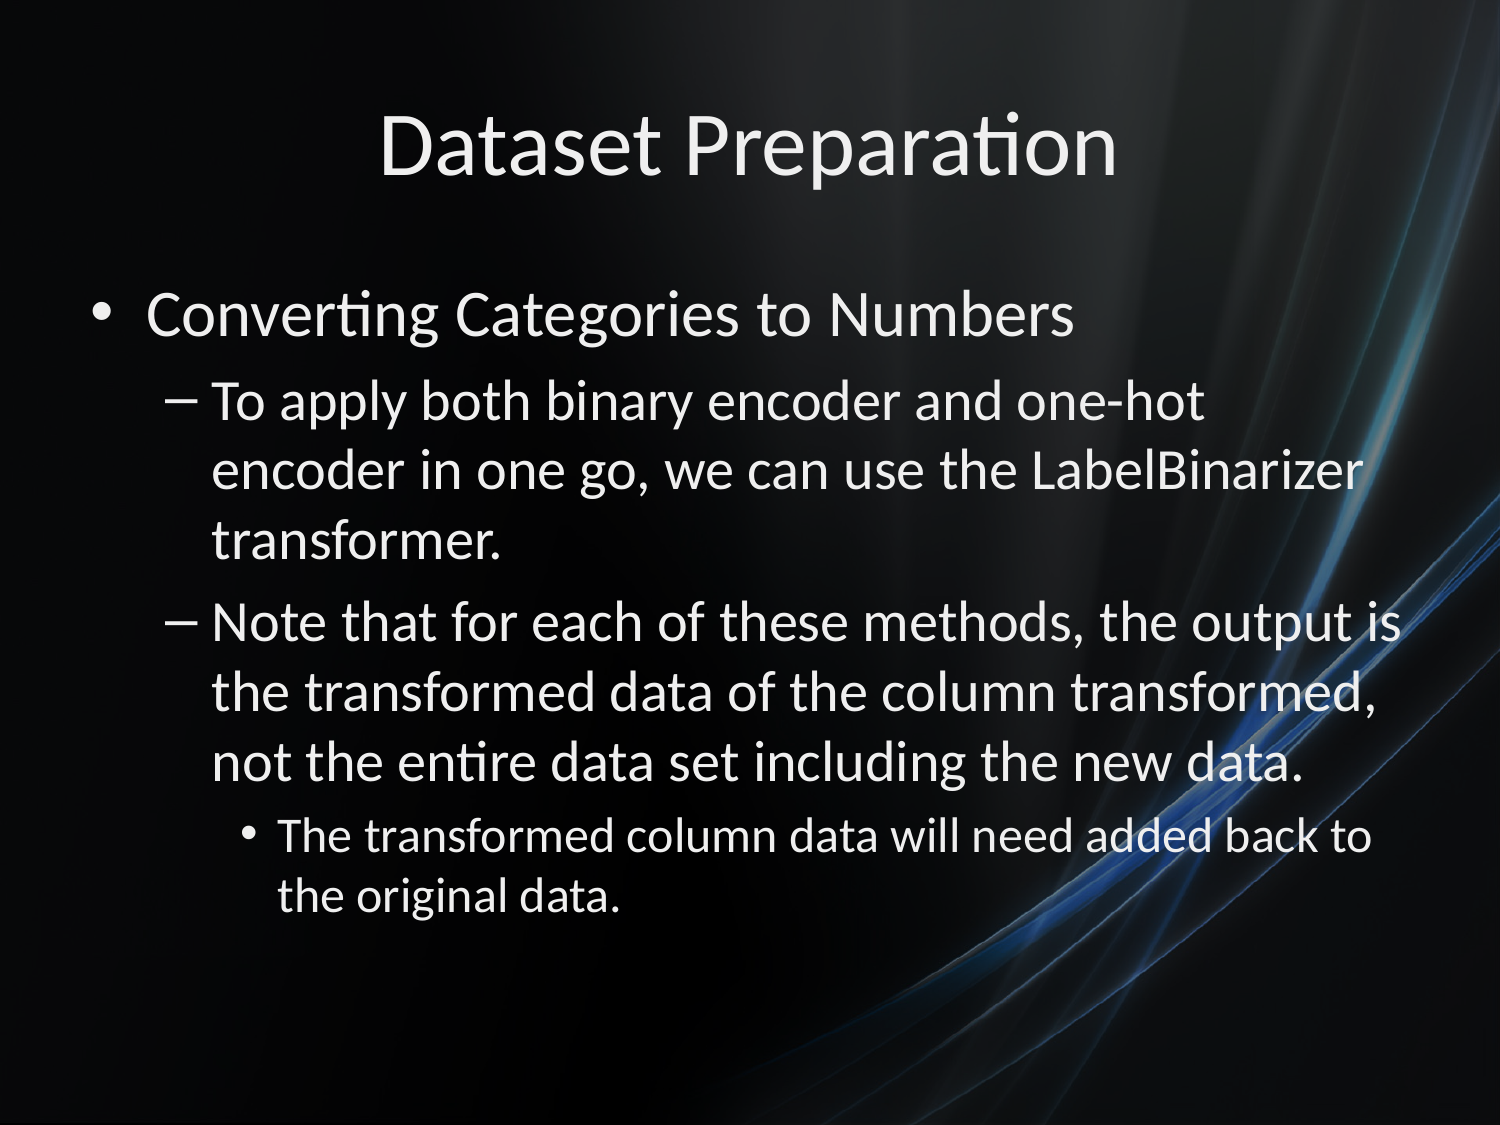

# Dataset Preparation
Converting Categories to Numbers
To apply both binary encoder and one-hot encoder in one go, we can use the LabelBinarizer transformer.
Note that for each of these methods, the output is the transformed data of the column transformed, not the entire data set including the new data.
The transformed column data will need added back to the original data.